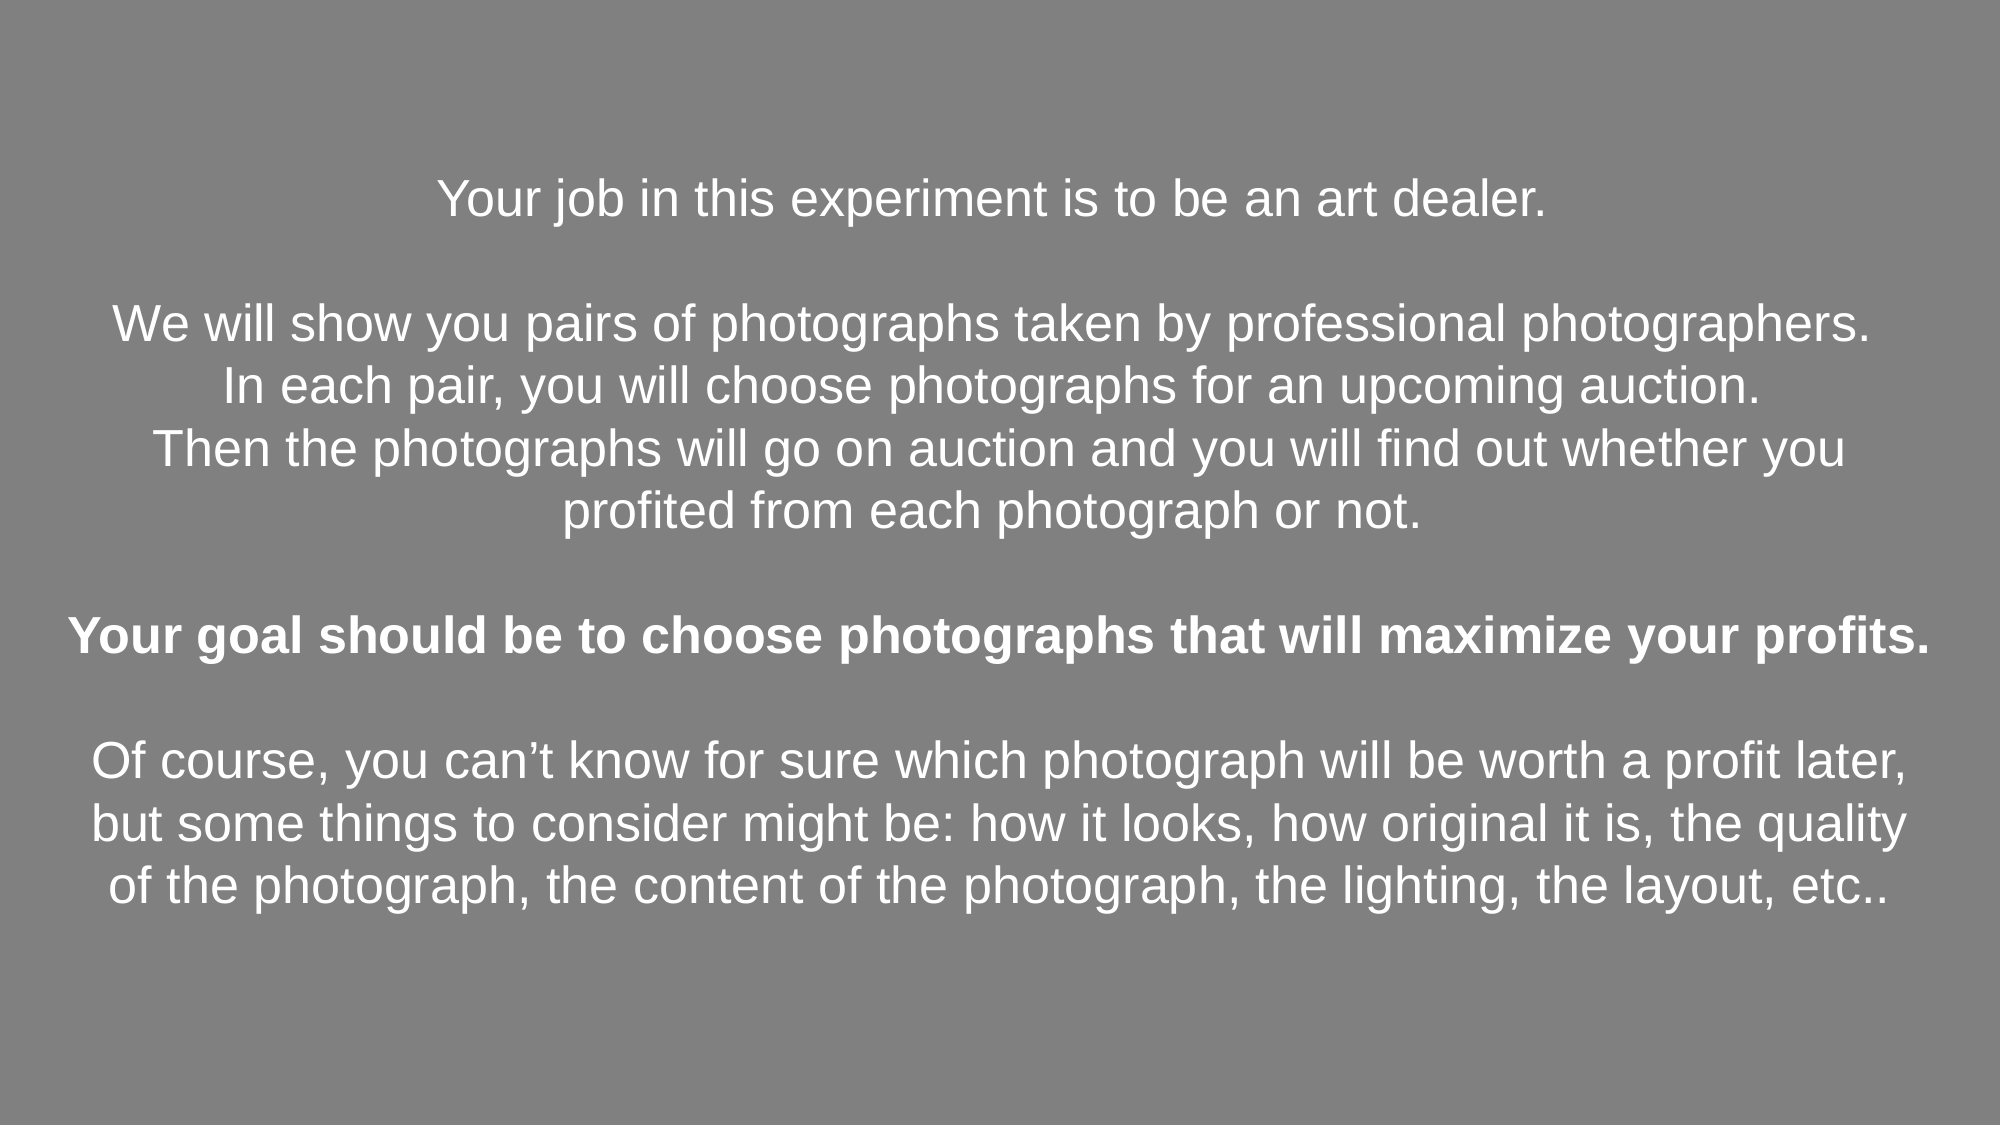

Your job in this experiment is to be an art dealer.

We will show you pairs of photographs taken by professional photographers.
In each pair, you will choose photographs for an upcoming auction.
Then the photographs will go on auction and you will find out whether you profited from each photograph or not.

Your goal should be to choose photographs that will maximize your profits.

Of course, you can’t know for sure which photograph will be worth a profit later, but some things to consider might be: how it looks, how original it is, the quality of the photograph, the content of the photograph, the lighting, the layout, etc..